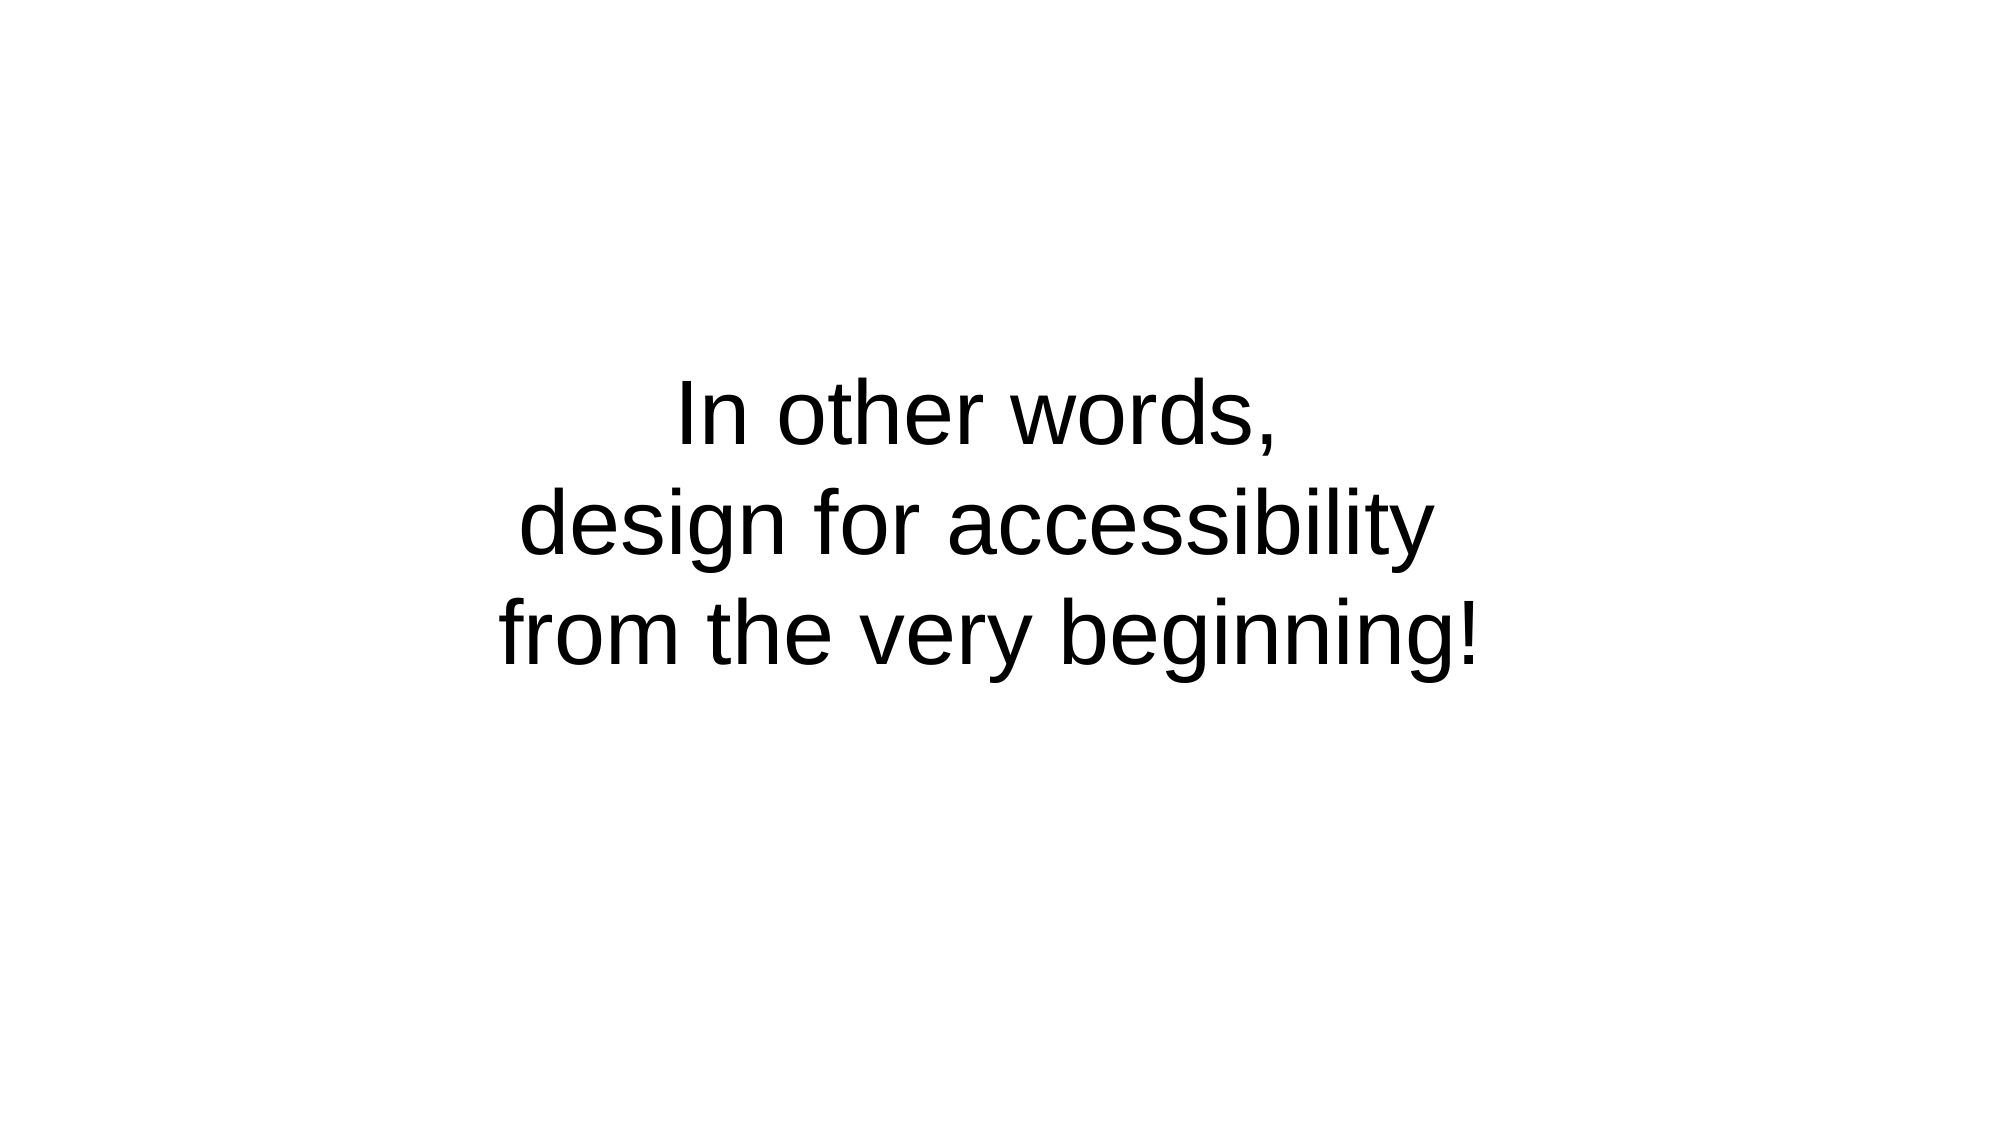

In other words,
design for accessibility
from the very beginning!